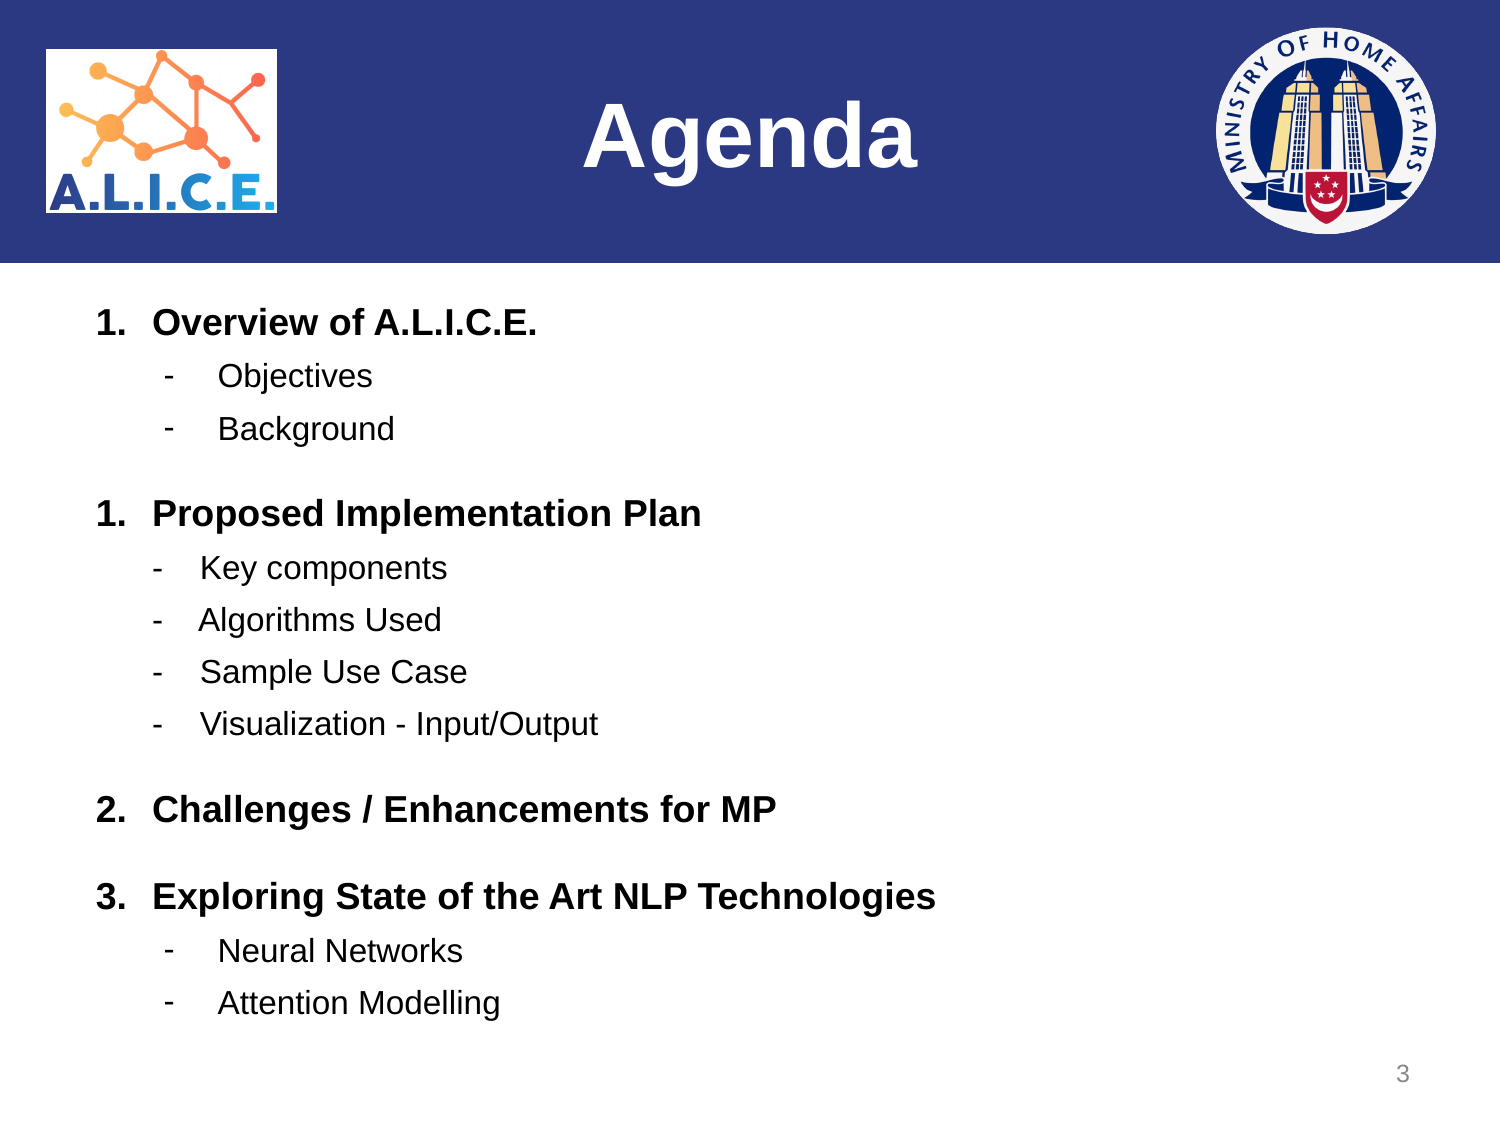

# Agenda
Overview of A.L.I.C.E.
Objectives
Background

Proposed Implementation Plan
-    Key components
-    Algorithms Used
-    Sample Use Case
-    Visualization - Input/Output

Challenges / Enhancements for MP

Exploring State of the Art NLP Technologies
Neural Networks
Attention Modelling

3